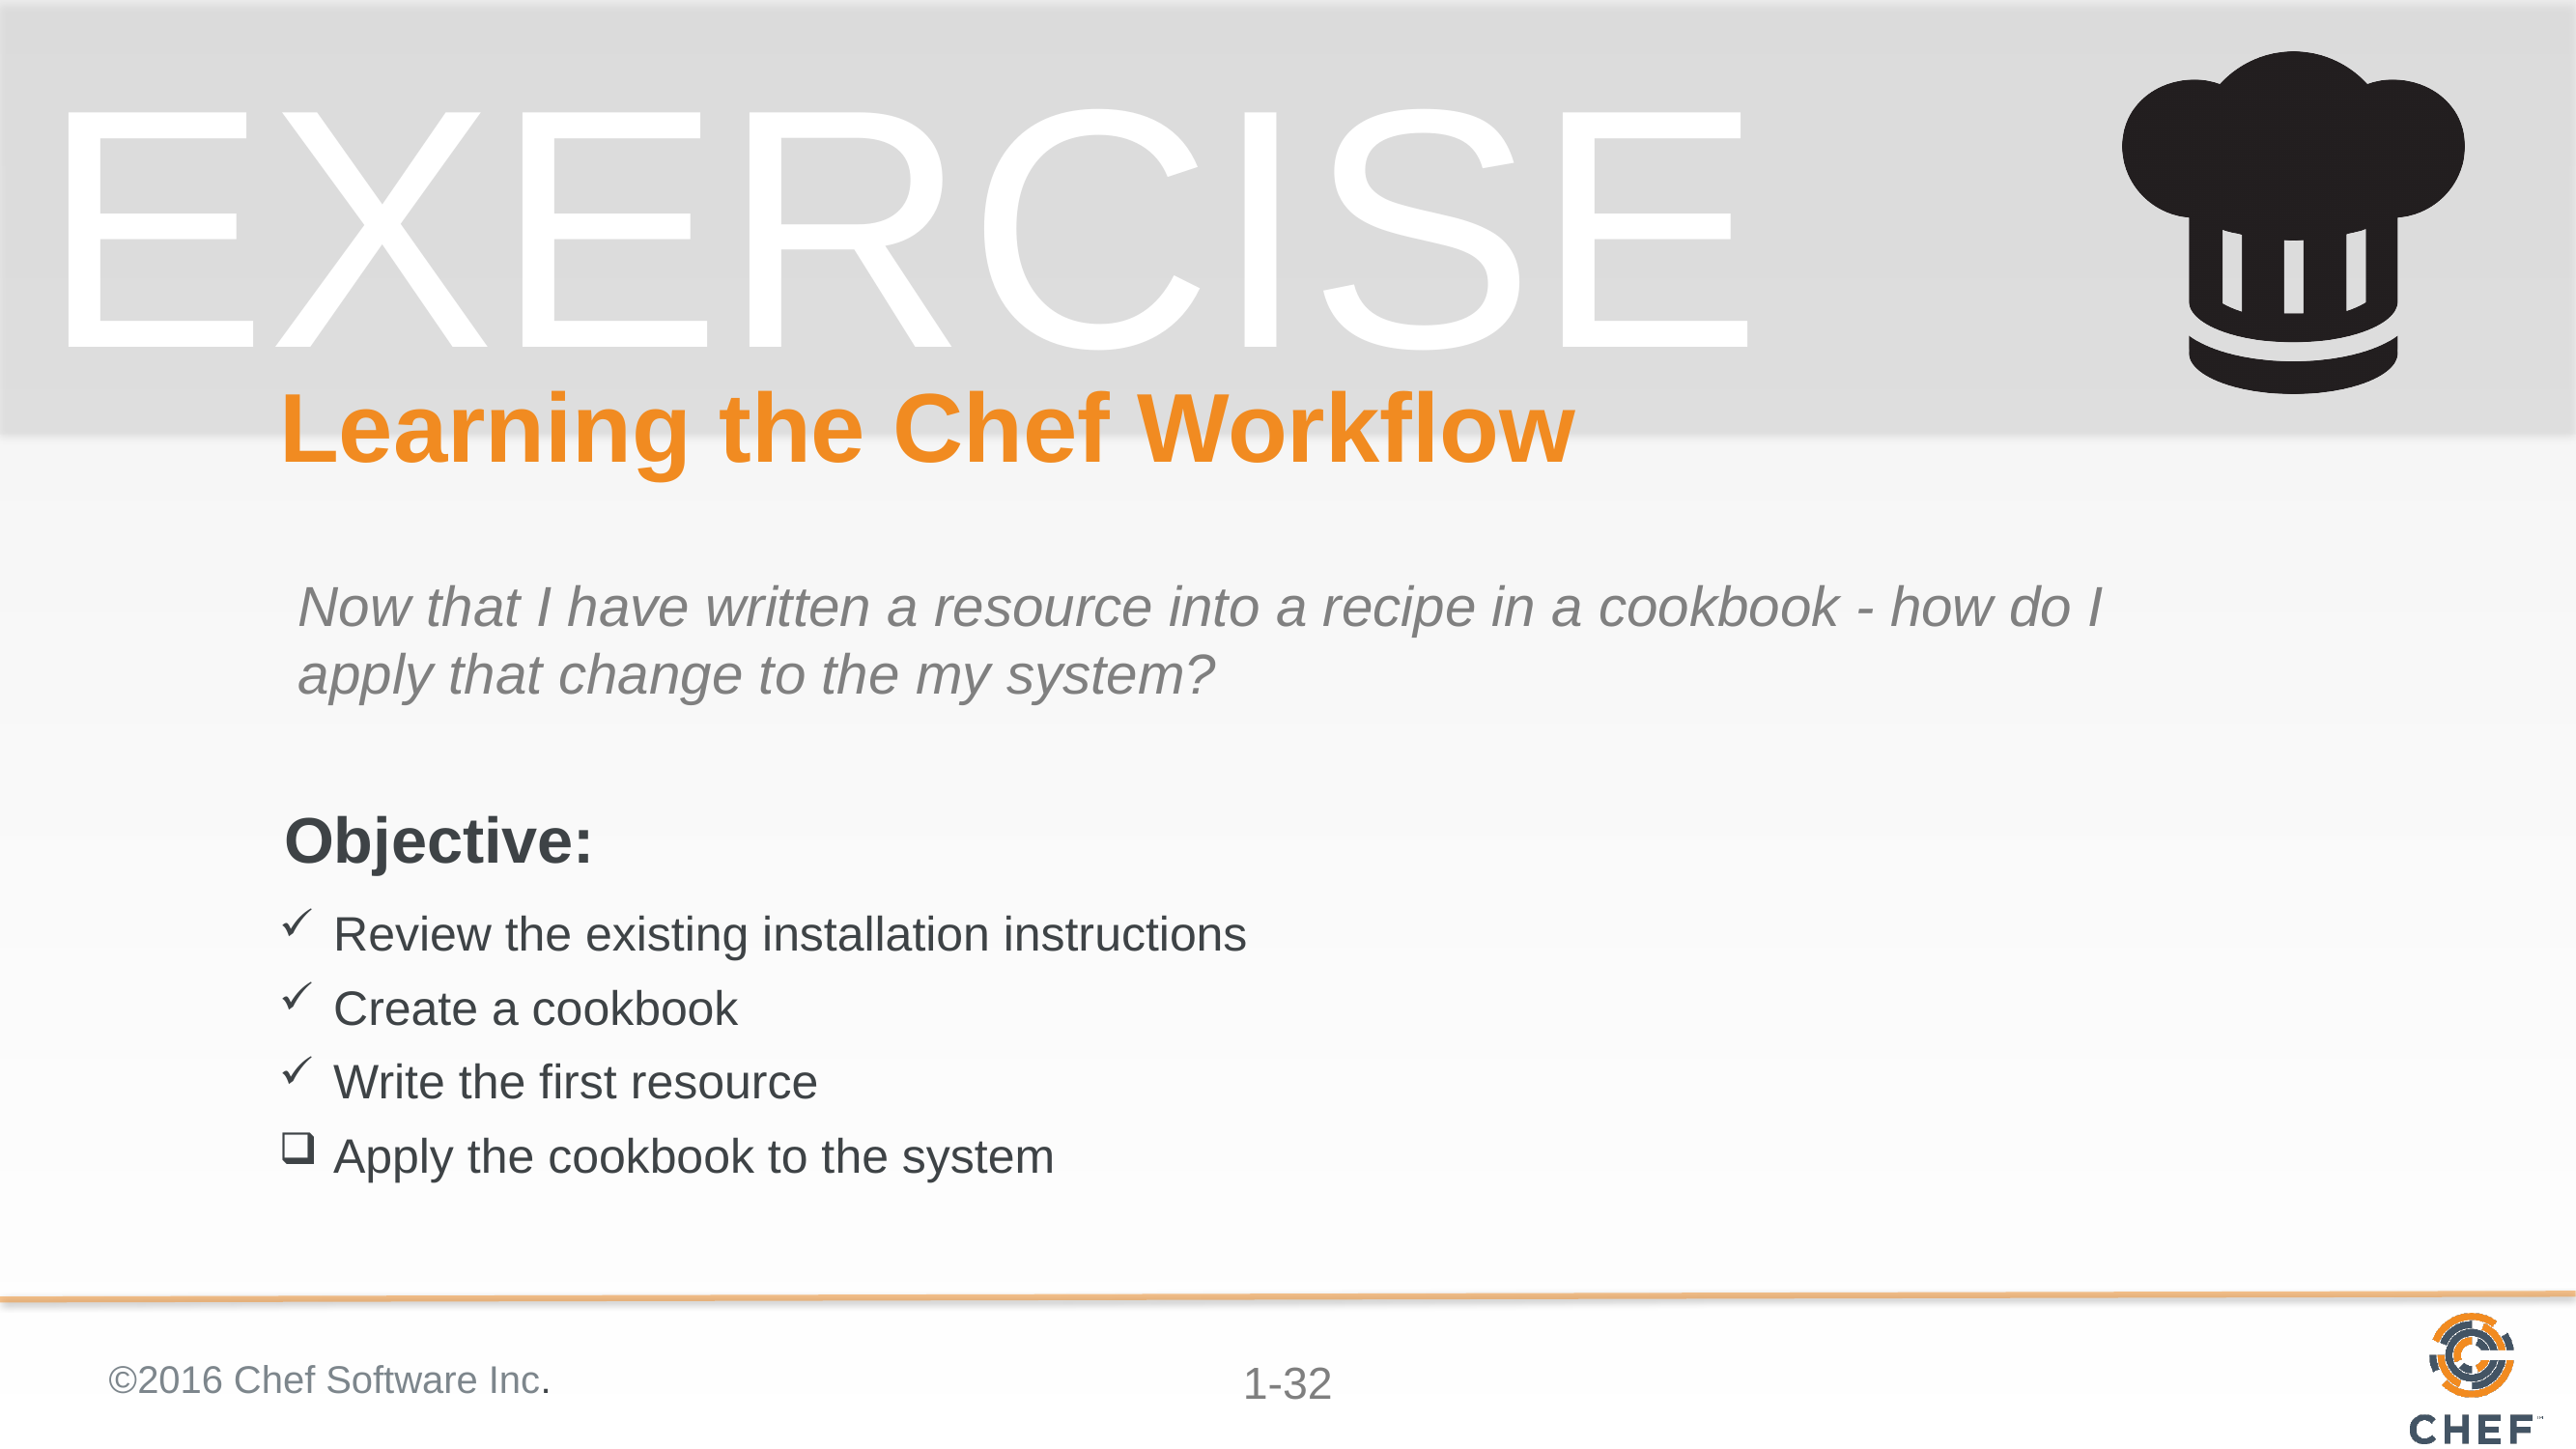

# Learning the Chef Workflow
Now that I have written a resource into a recipe in a cookbook - how do I apply that change to the my system?
Review the existing installation instructions
Create a cookbook
Write the first resource
Apply the cookbook to the system